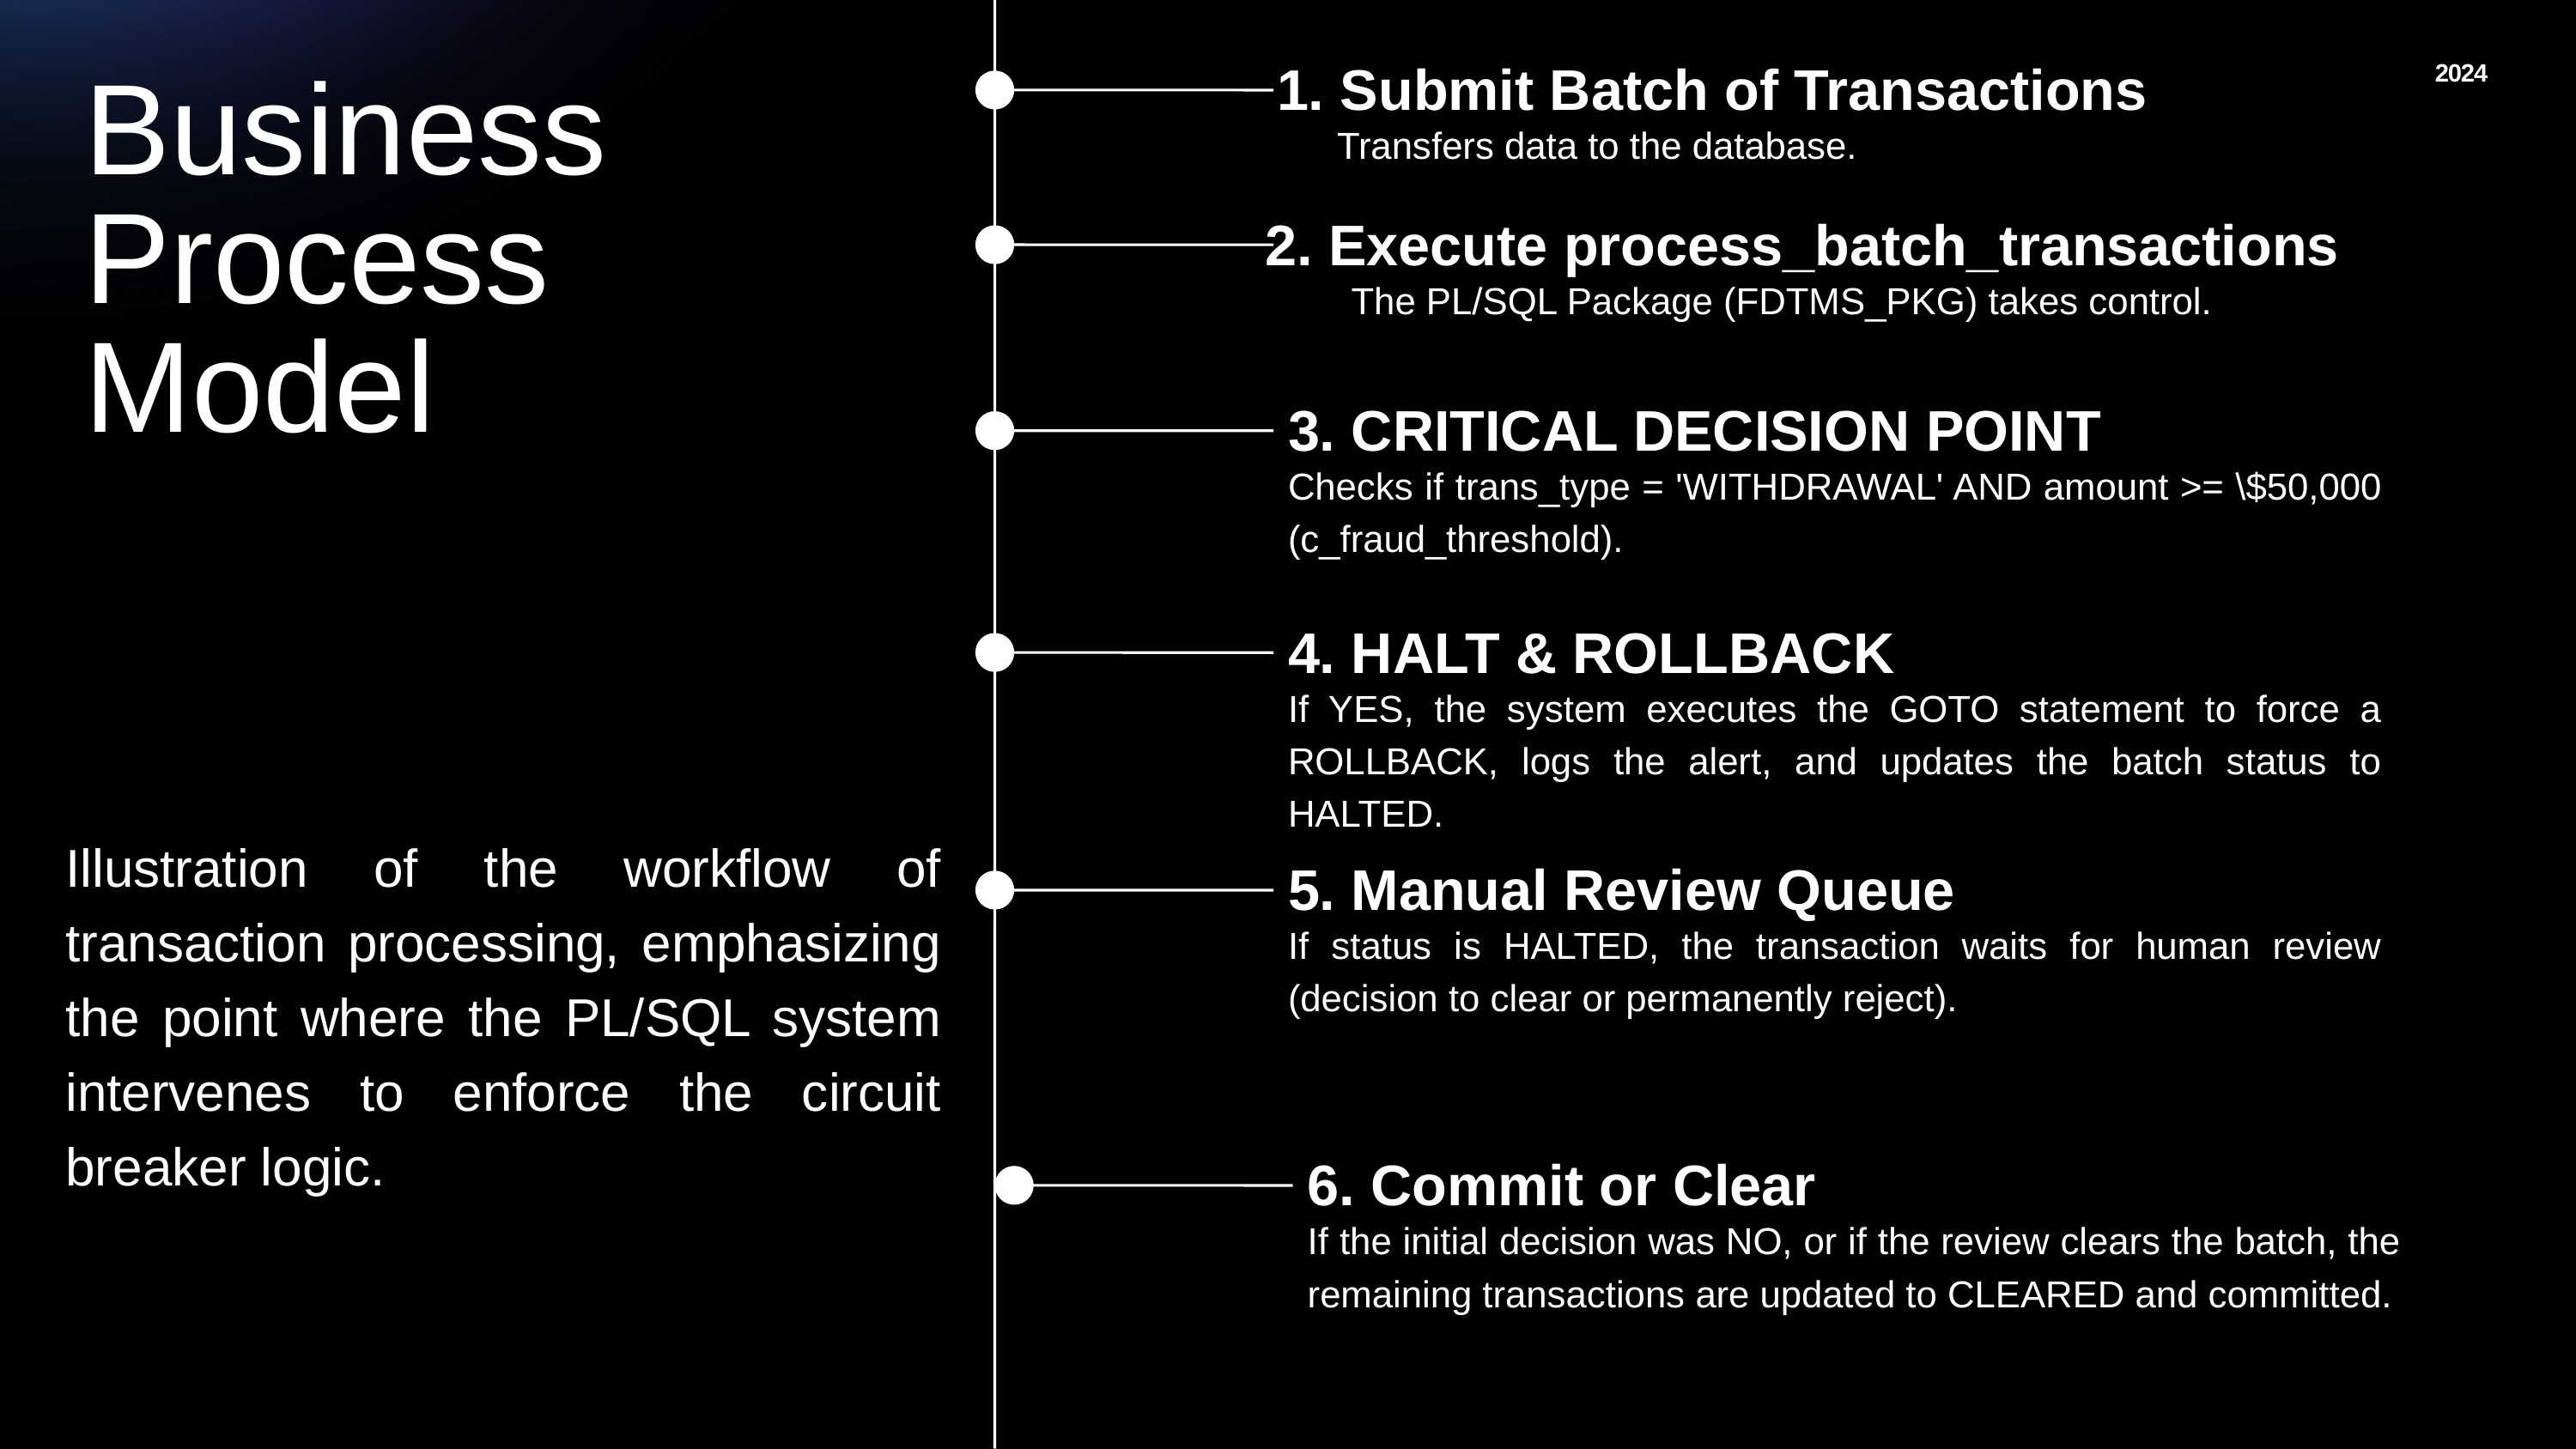

1. Submit Batch of Transactions
2024

Business Process Model

Transfers data to the database.
2. Execute process_batch_transactions

      The PL/SQL Package (FDTMS_PKG) takes control.
3. CRITICAL DECISION POINT

Checks if trans_type = 'WITHDRAWAL' AND amount >= \$50,000 (c_fraud_threshold).
4. HALT & ROLLBACK

If YES, the system executes the GOTO statement to force a ROLLBACK, logs the alert, and updates the batch status to HALTED.
Illustration of the workflow of transaction processing, emphasizing the point where the PL/SQL system intervenes to enforce the circuit breaker logic.

5. Manual Review Queue

If status is HALTED, the transaction waits for human review (decision to clear or permanently reject).
6. Commit or Clear

If the initial decision was NO, or if the review clears the batch, the remaining transactions are updated to CLEARED and committed.